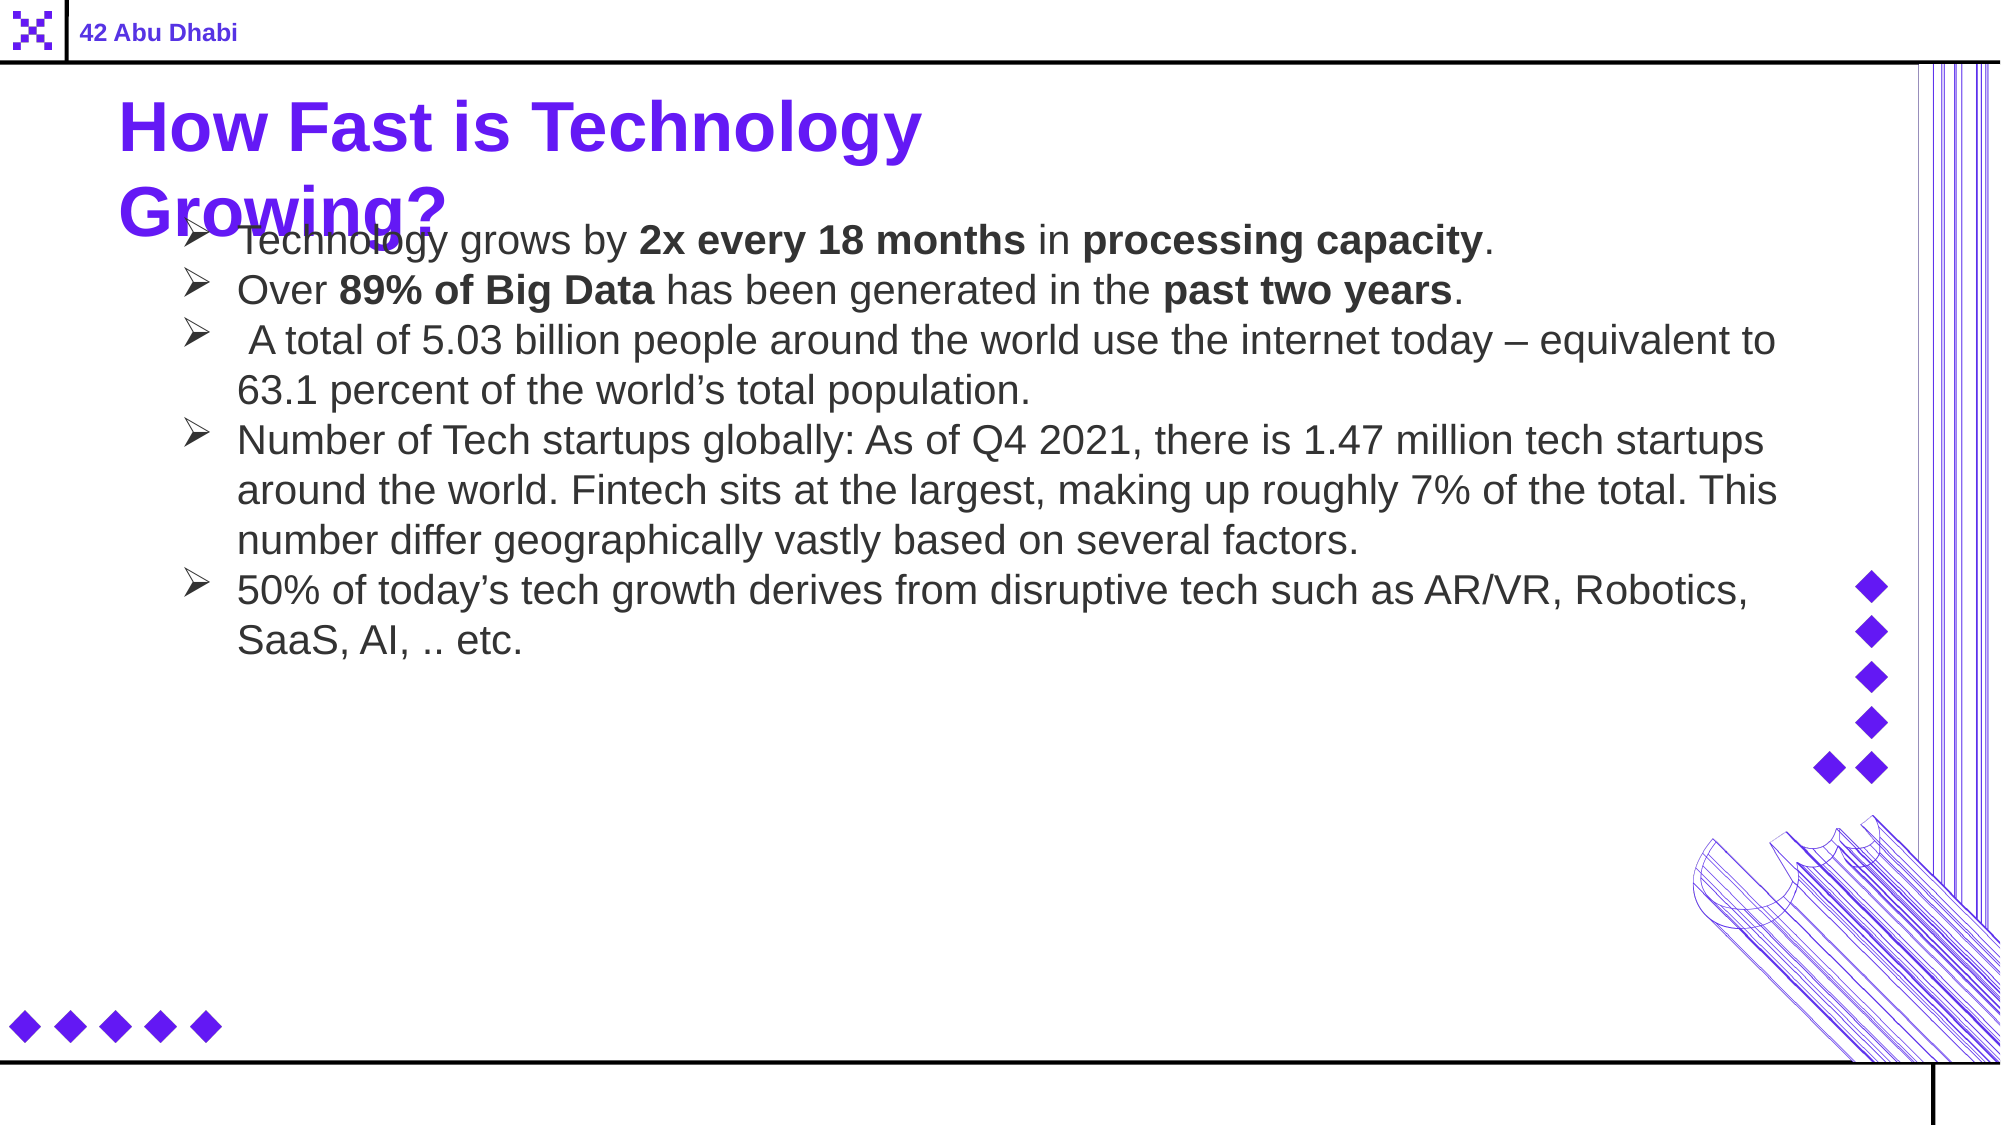

42 Abu Dhabi
How Fast is Technology Growing?

Technology grows by 2x every 18 months in processing capacity.
Over 89% of Big Data has been generated in the past two years.
 A total of 5.03 billion people around the world use the internet today – equivalent to 63.1 percent of the world’s total population.
Number of Tech startups globally: As of Q4 2021, there is 1.47 million tech startups around the world. Fintech sits at the largest, making up roughly 7% of the total. This number differ geographically vastly based on several factors.
50% of today’s tech growth derives from disruptive tech such as AR/VR, Robotics, SaaS, AI, .. etc.